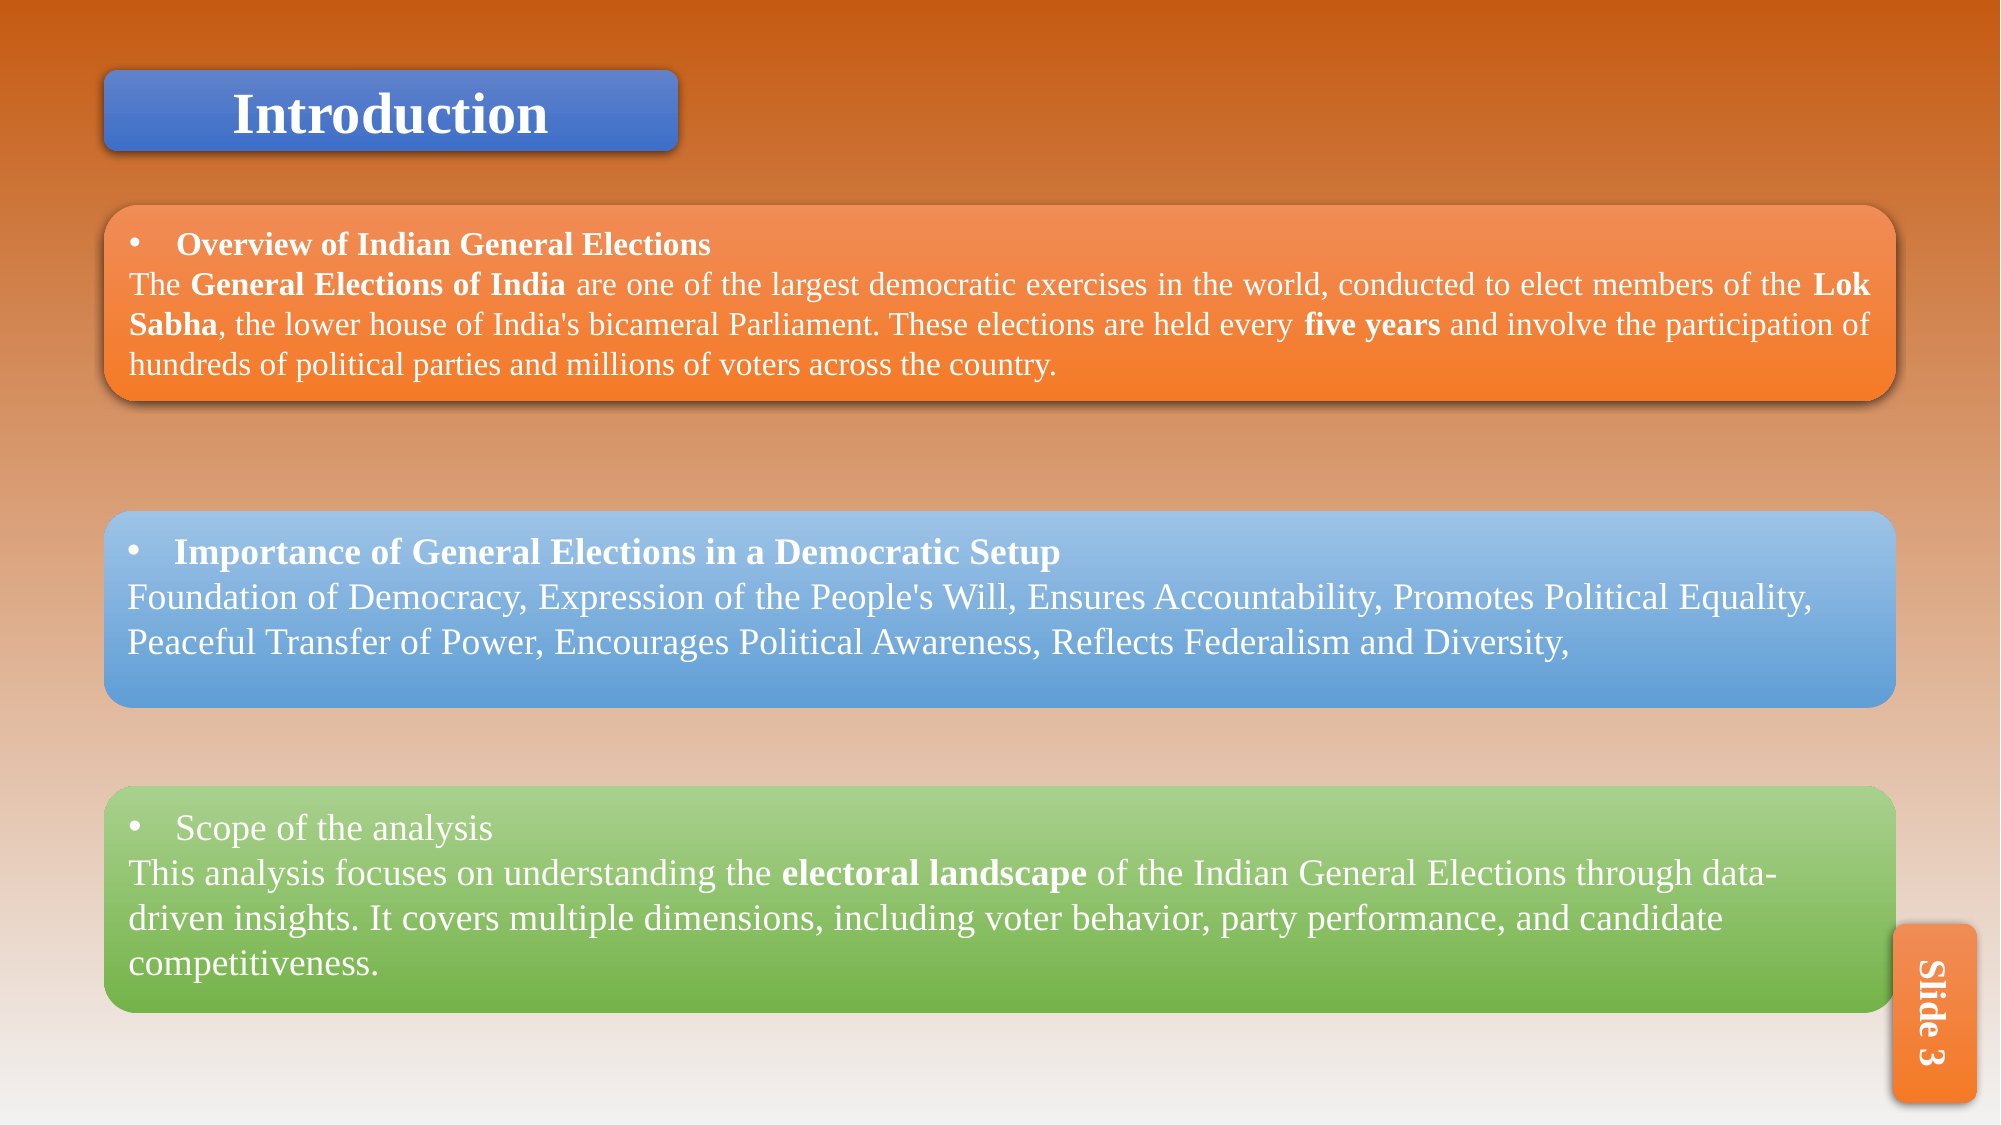

Introduction
Overview of Indian General Elections
The General Elections of India are one of the largest democratic exercises in the world, conducted to elect members of the Lok Sabha, the lower house of India's bicameral Parliament. These elections are held every five years and involve the participation of hundreds of political parties and millions of voters across the country.

Importance of General Elections in a Democratic Setup
Foundation of Democracy, Expression of the People's Will, Ensures Accountability, Promotes Political Equality,
Peaceful Transfer of Power, Encourages Political Awareness, Reflects Federalism and Diversity,
Scope of the analysis
This analysis focuses on understanding the electoral landscape of the Indian General Elections through data-driven insights. It covers multiple dimensions, including voter behavior, party performance, and candidate competitiveness.
Slide 3